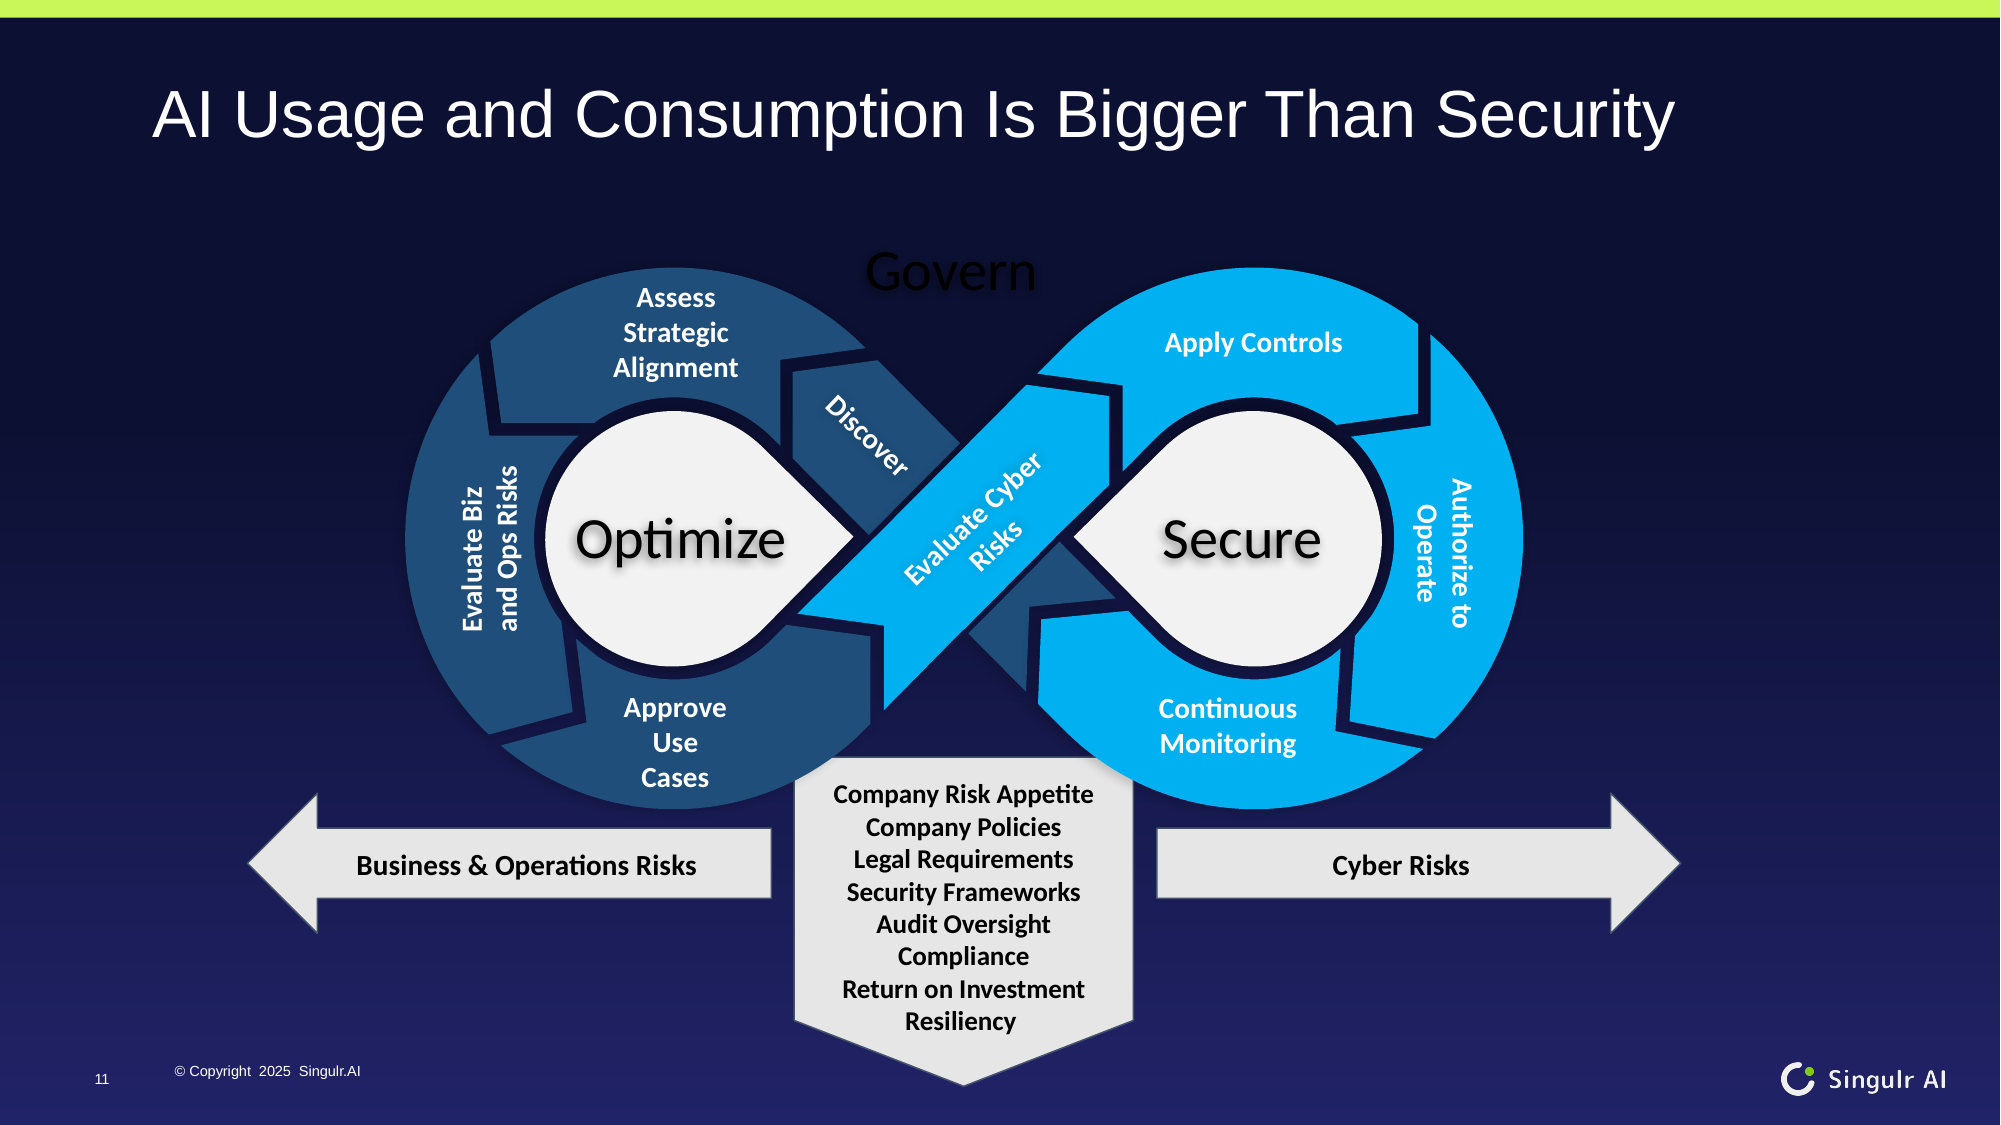

# AI Usage and Consumption Is Bigger Than Security
Govern

Assess Strategic Alignment
Apply Controls

Discover

 Evaluate Cyber Risks
Evaluate Biz and Ops Risks
Authorize to Operate

Approve Use Cases
Continuous Monitoring
Optimize
Secure

Company Risk Appetite
Company Policies
Legal Requirements
Security Frameworks
Audit Oversight
Compliance
Return on Investment
Resiliency

Business & Operations Risks
Cyber Risks